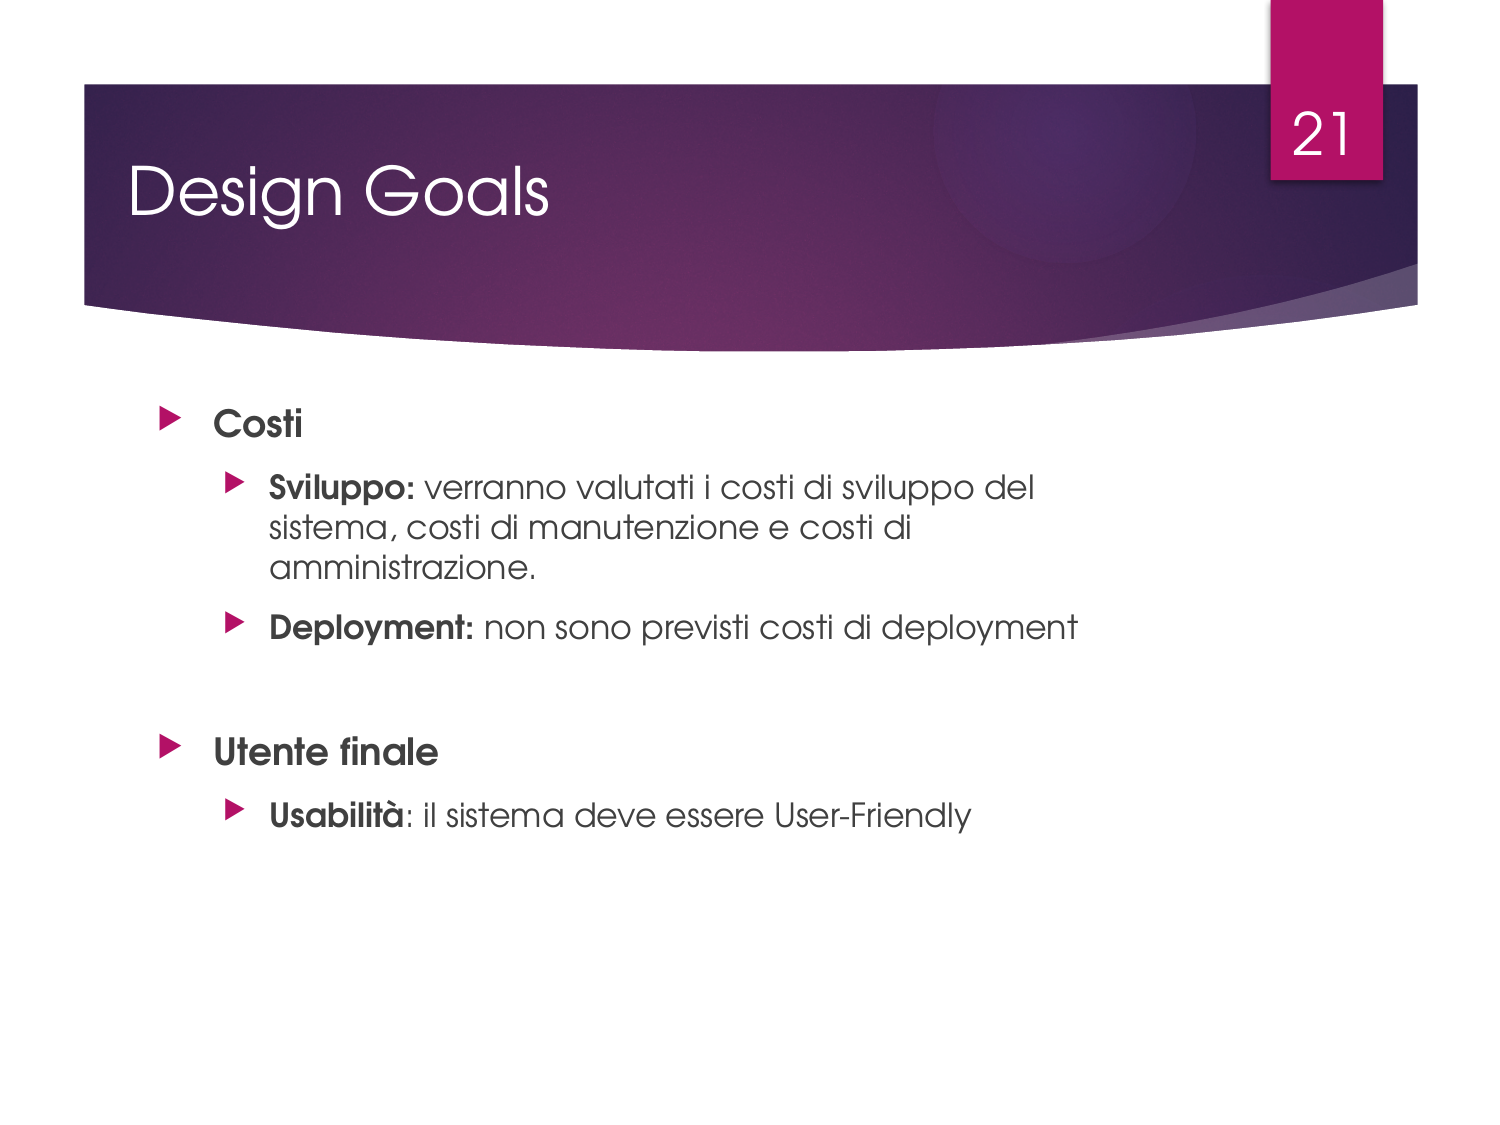

21
# Design Goals
Costi
Sviluppo: verranno valutati i costi di sviluppo del sistema, costi di manutenzione e costi di amministrazione.
Deployment: non sono previsti costi di deployment

Utente finale
Usabilità: il sistema deve essere User-Friendly